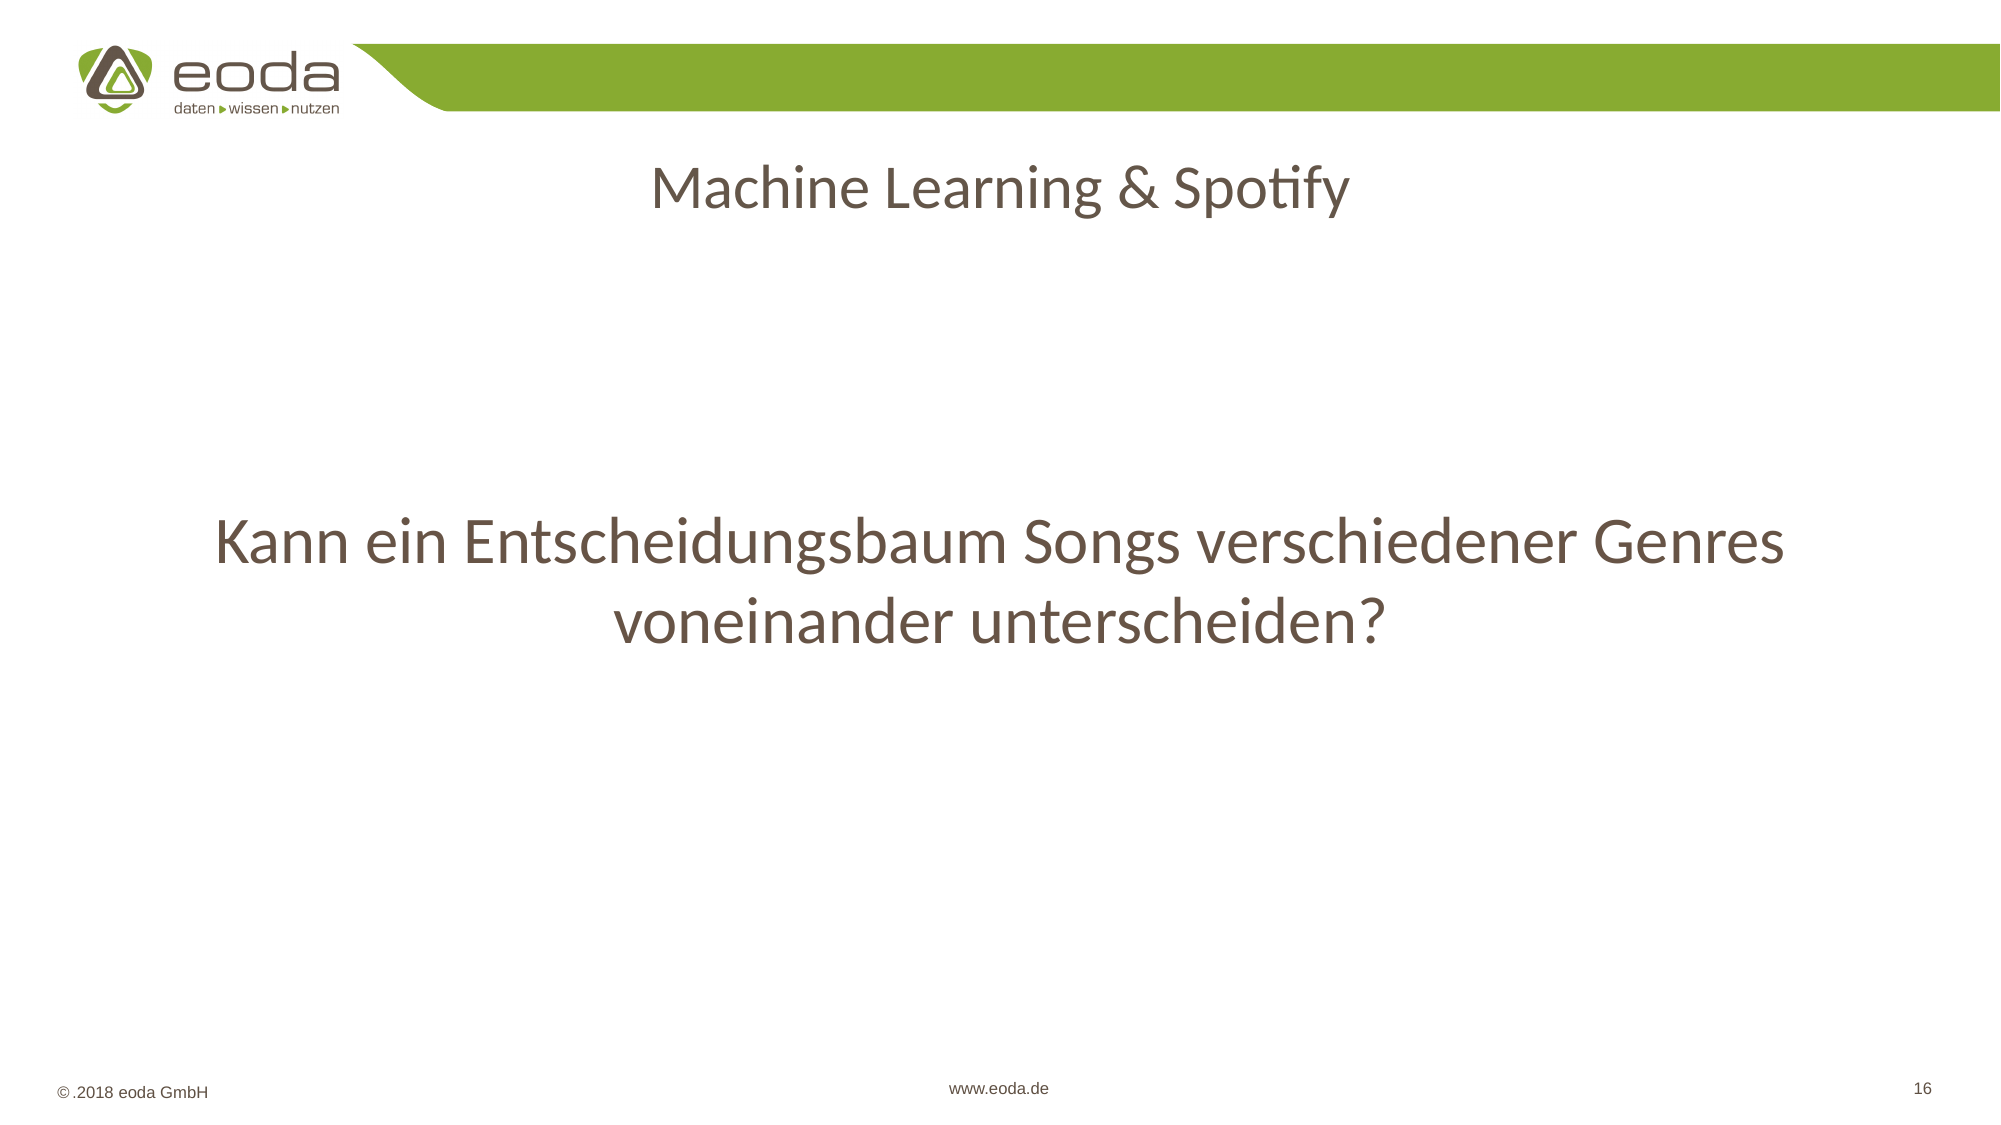

Machine Learning & Spotify

Kann ein Entscheidungsbaum Songs verschiedener Genres voneinander unterscheiden?